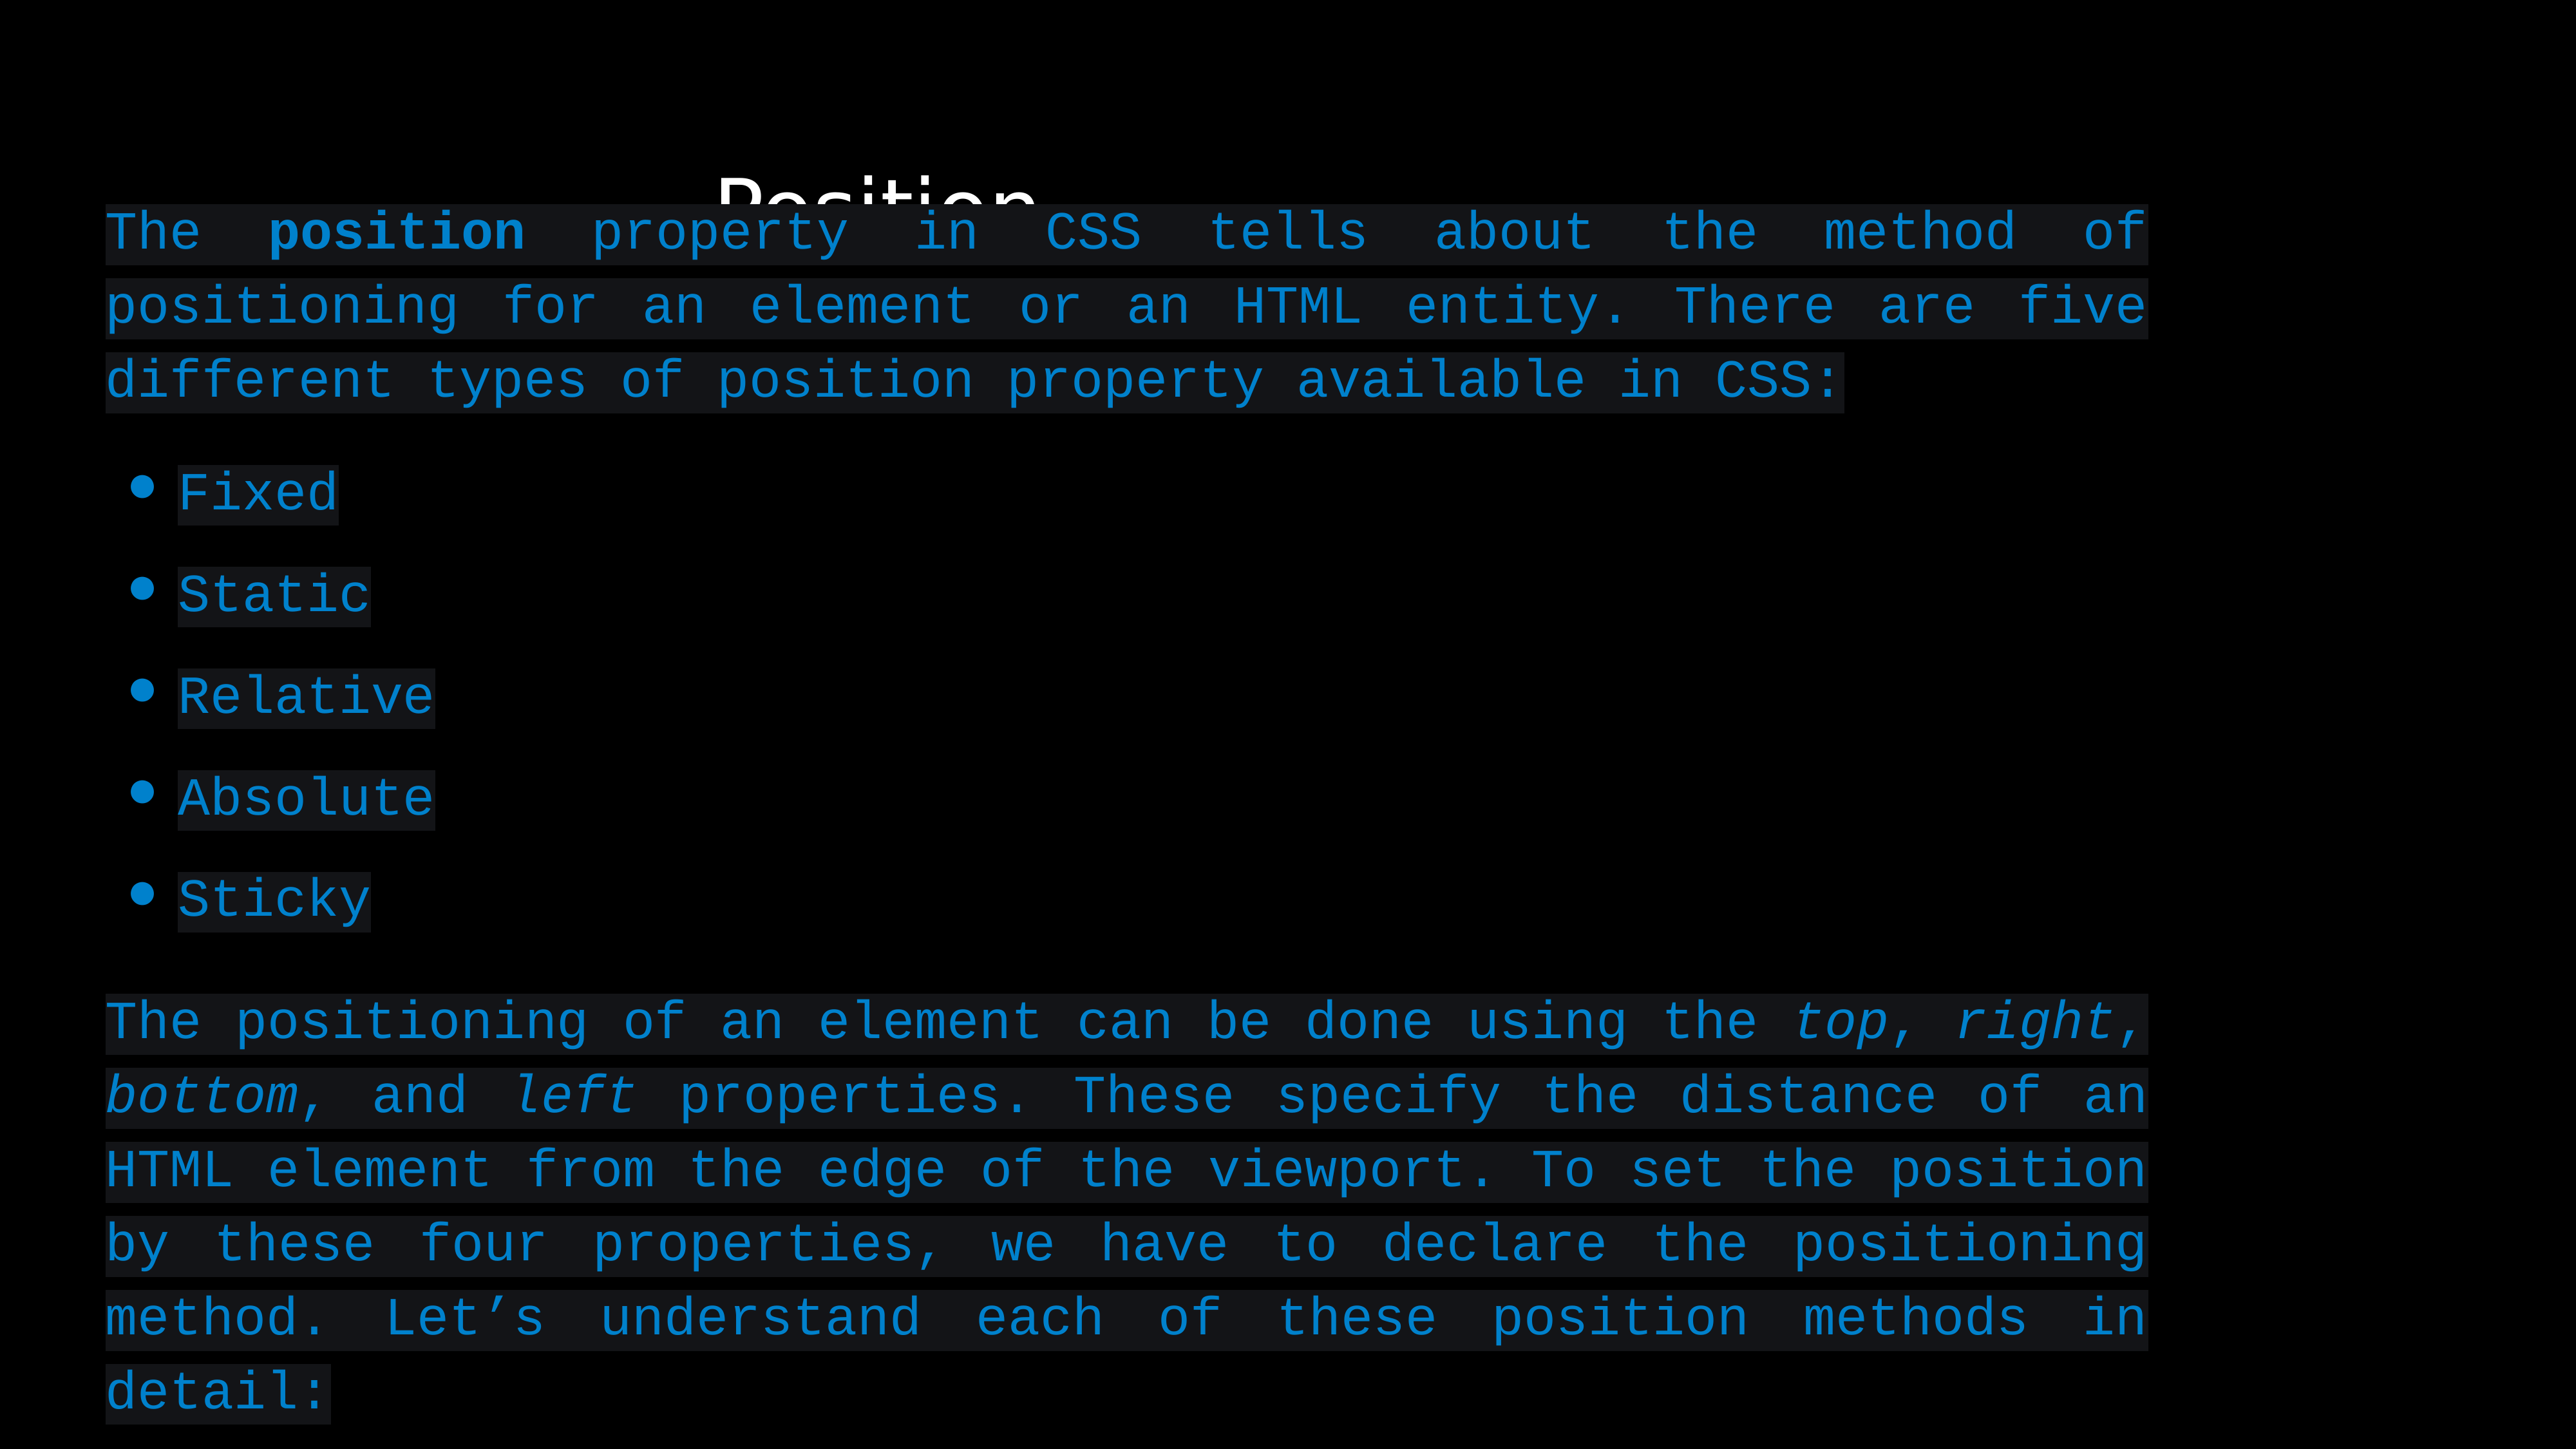

Position

The position property in CSS tells about the method of positioning for an element or an HTML entity. There are five different types of position property available in CSS:
Fixed
Static
Relative
Absolute
Sticky
The positioning of an element can be done using the top, right, bottom, and left properties. These specify the distance of an HTML element from the edge of the viewport. To set the position by these four properties, we have to declare the positioning method. Let’s understand each of these position methods in detail: